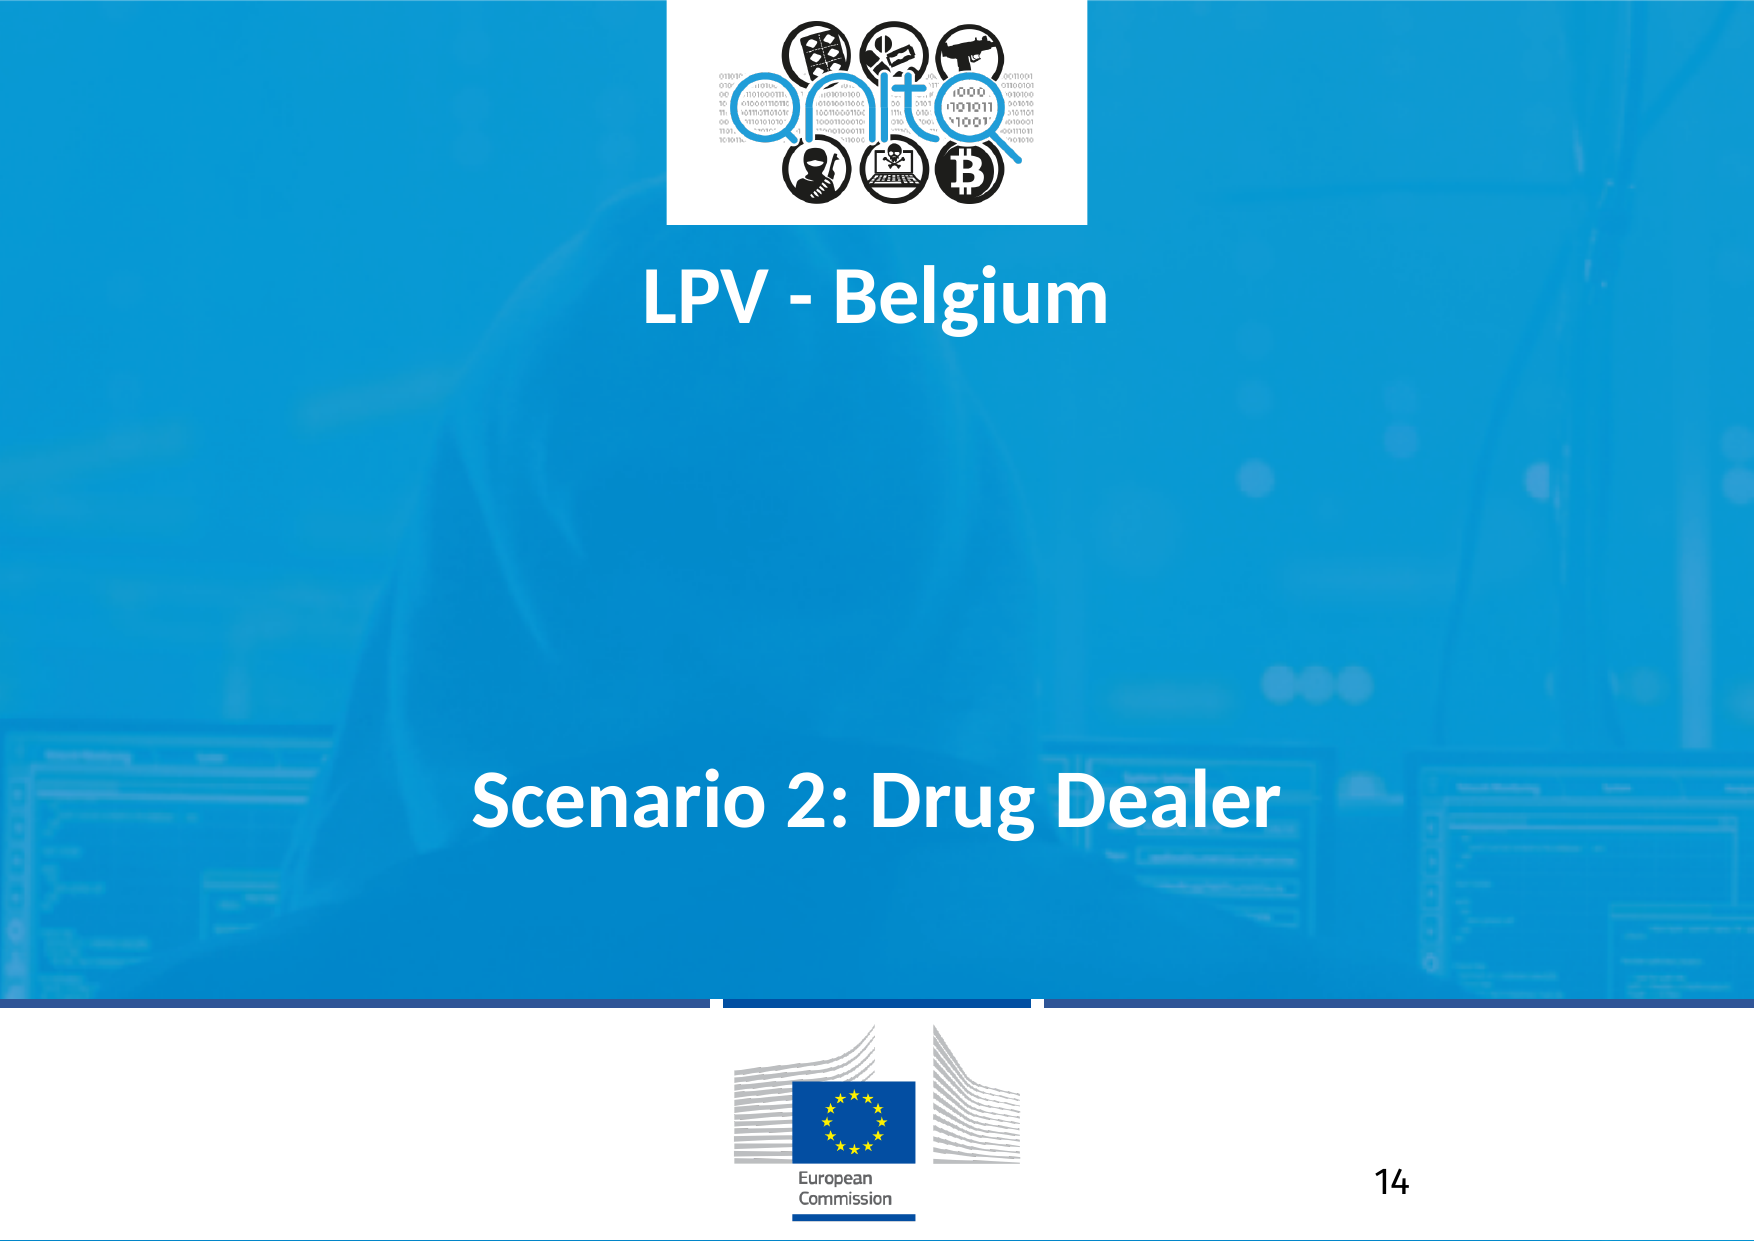

LPV - Belgium
# Scenario 2: Drug Dealer
14